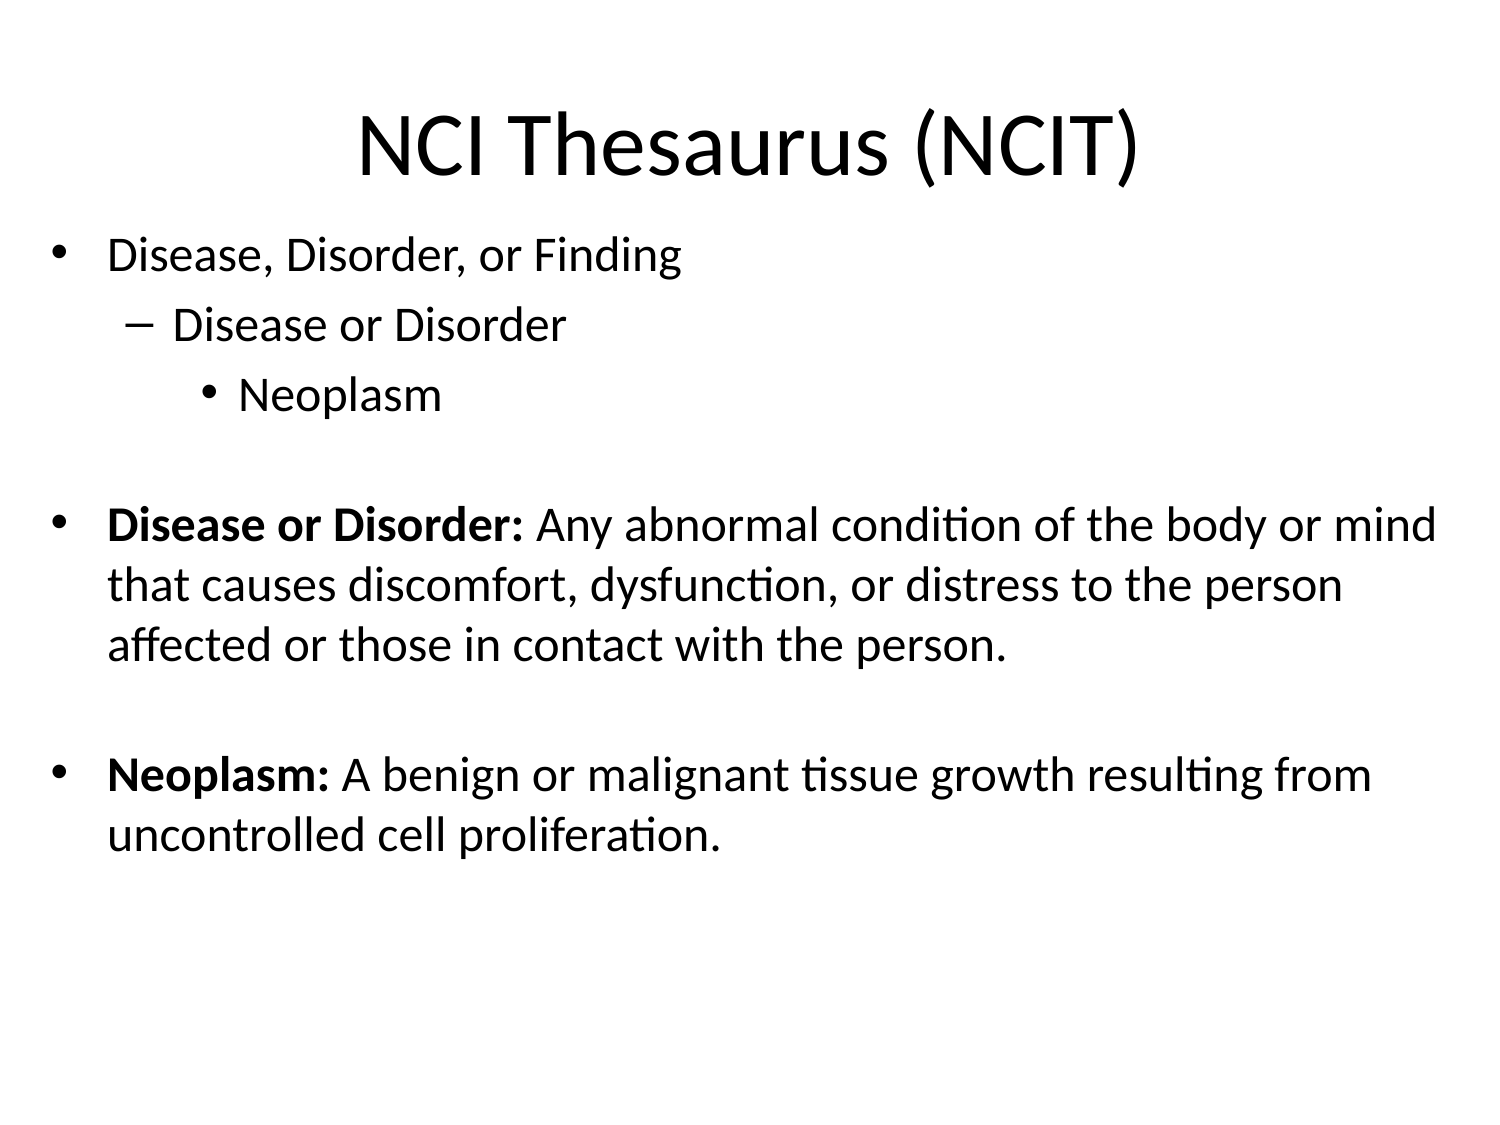

# NCI Thesaurus (NCIT)
Disease, Disorder, or Finding
Disease or Disorder
Neoplasm
Disease or Disorder: Any abnormal condition of the body or mind that causes discomfort, dysfunction, or distress to the person affected or those in contact with the person.
Neoplasm: A benign or malignant tissue growth resulting from uncontrolled cell proliferation.